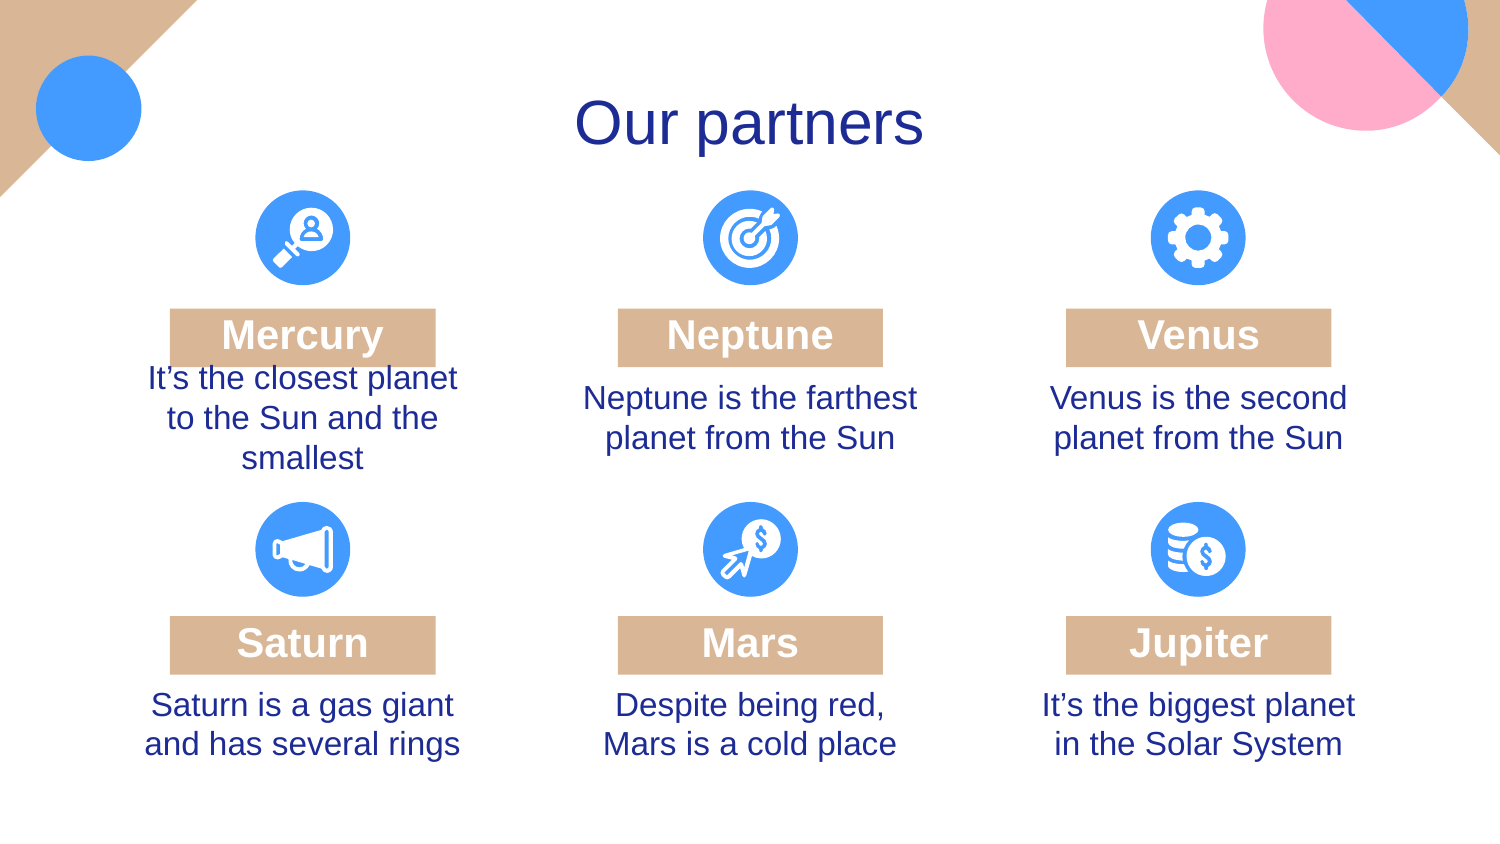

# Our partners

Mercury
Neptune
Venus
It’s the closest planet to the Sun and the smallest
Neptune is the farthest planet from the Sun
Venus is the second planet from the Sun

Saturn
Mars
Jupiter
Saturn is a gas giant and has several rings
Despite being red, Mars is a cold place
It’s the biggest planet in the Solar System